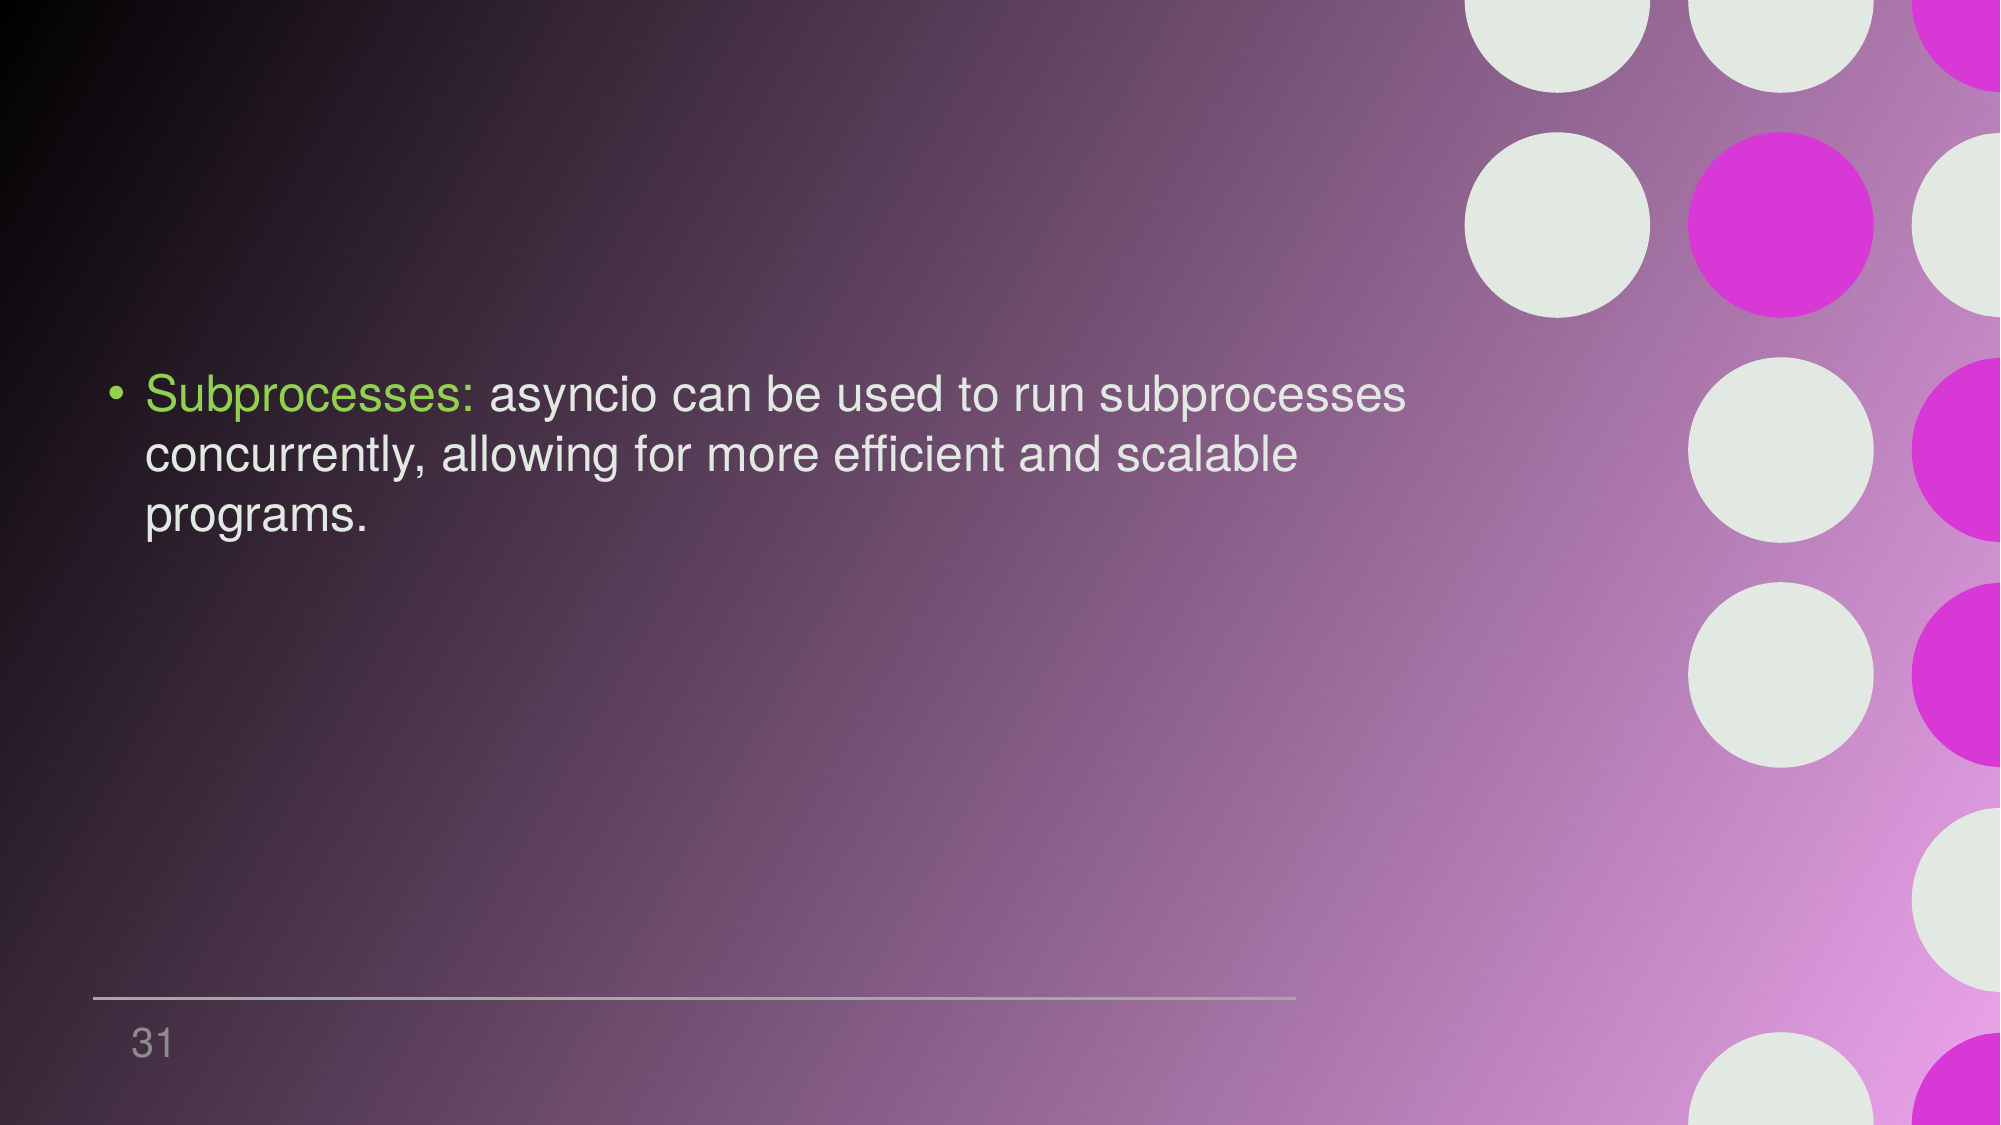

Subprocesses: asyncio can be used to run subprocesses concurrently, allowing for more efficient and scalable programs.

31